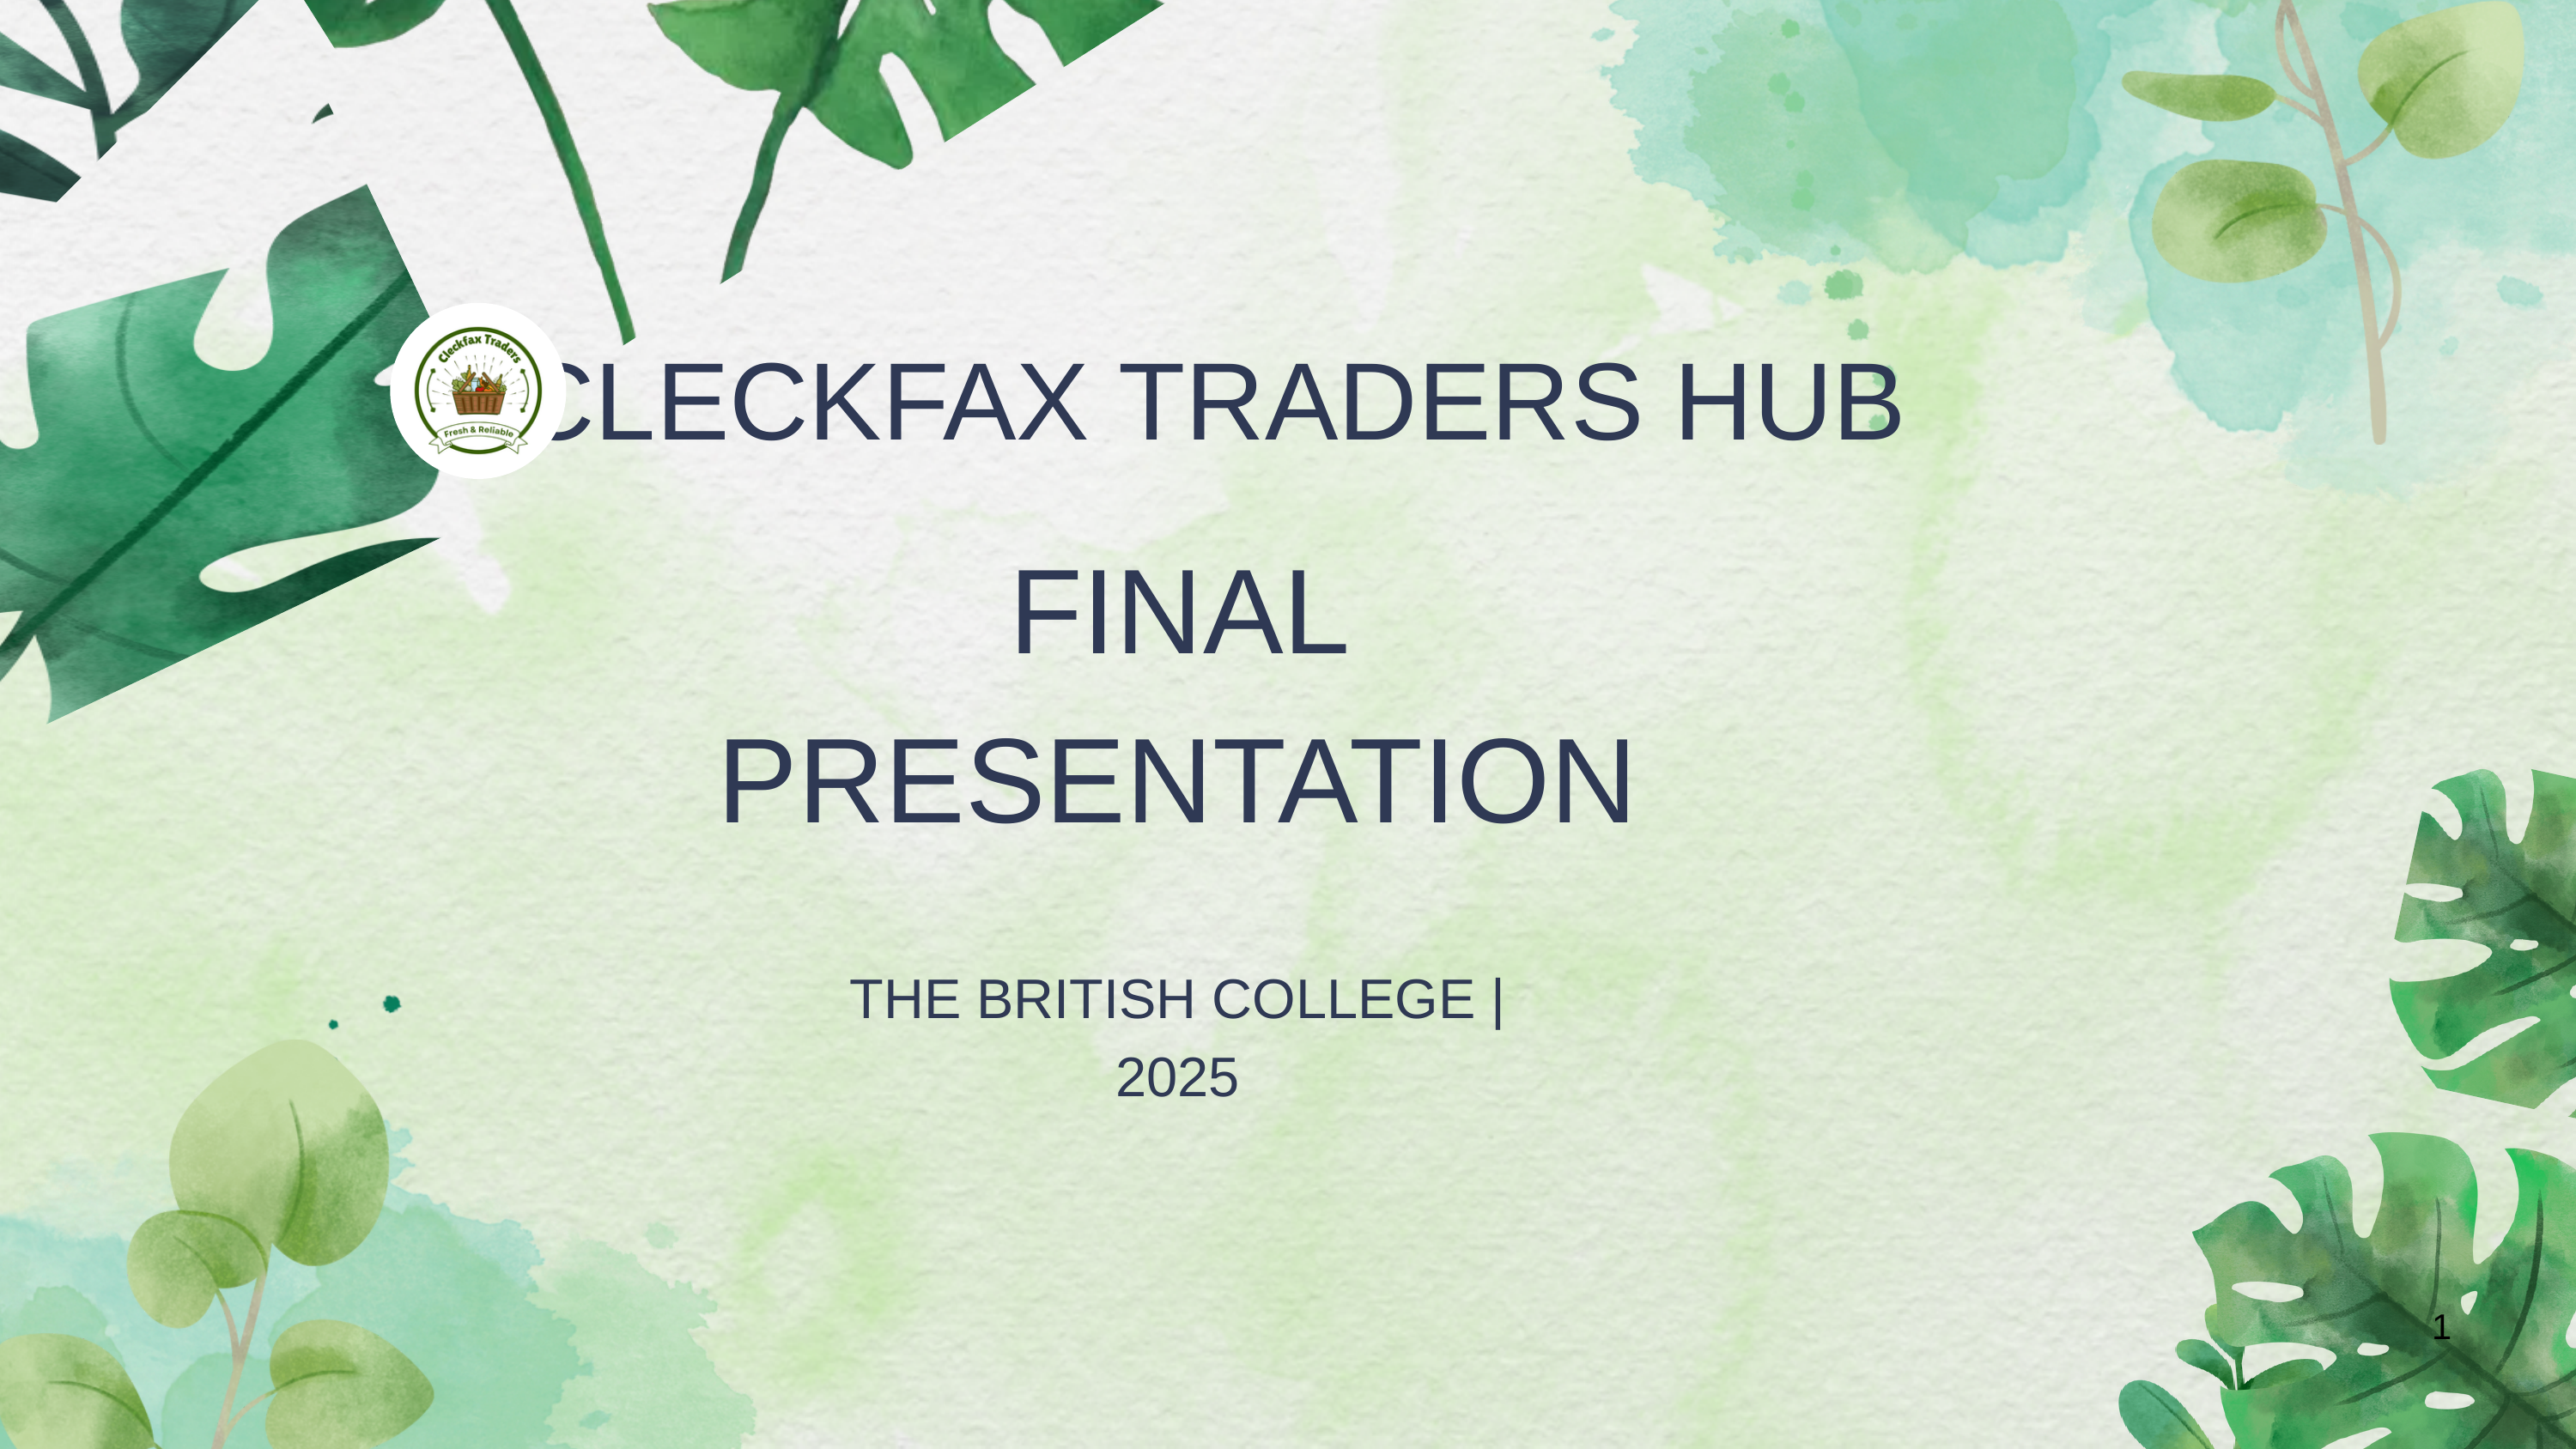

CLECKFAX TRADERS HUB
FINAL PRESENTATION

THE BRITISH COLLEGE | 2025

1